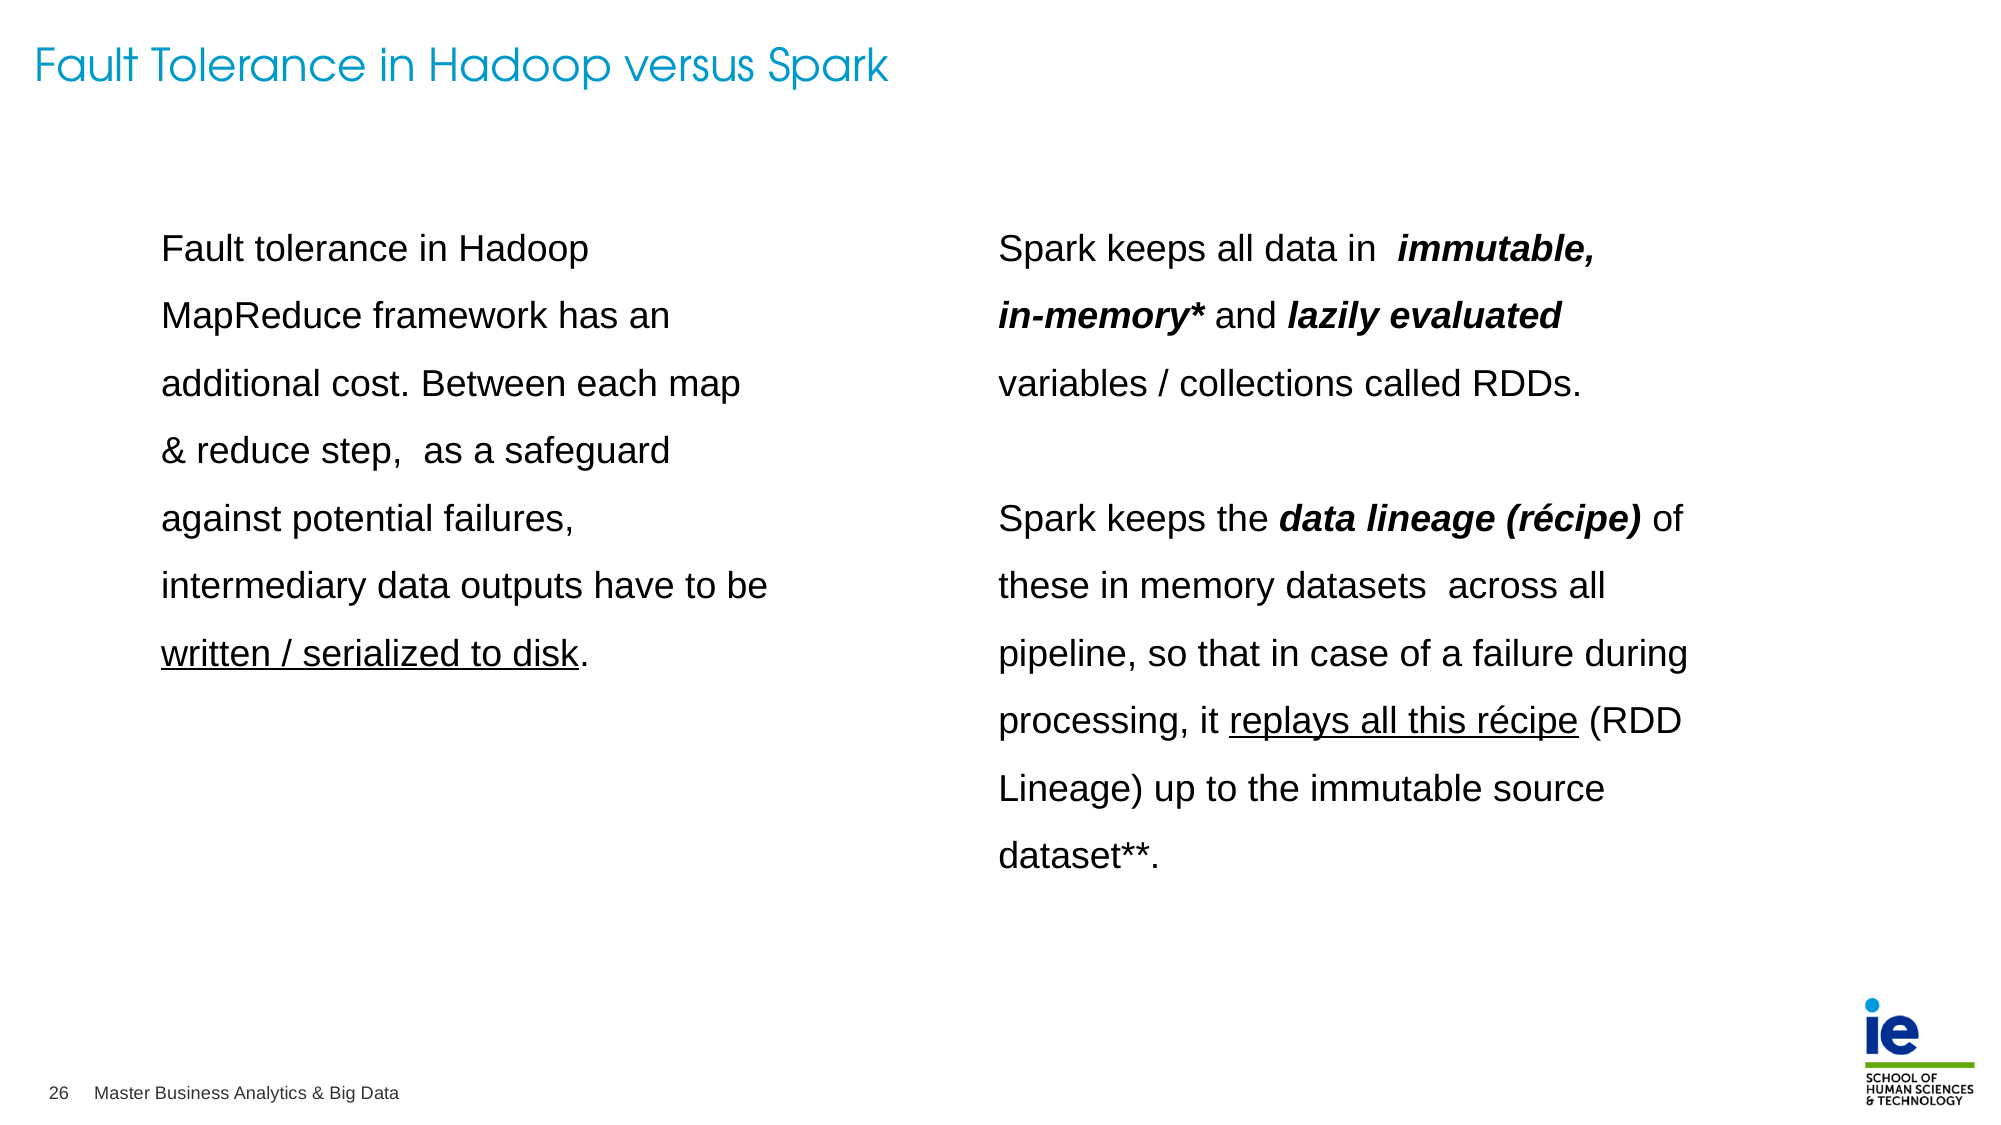

Fault Tolerance in Hadoop versus Spark
Spark keeps all data in  immutable,
in-memory* and lazily evaluated variables / collections called RDDs.

Spark keeps the data lineage (récipe) of these in memory datasets  across all pipeline, so that in case of a failure during processing, it replays all this récipe (RDD Lineage) up to the immutable source dataset**.
Fault tolerance in Hadoop MapReduce framework has an additional cost. Between each map & reduce step,  as a safeguard against potential failures, intermediary data outputs have to be written / serialized to disk.